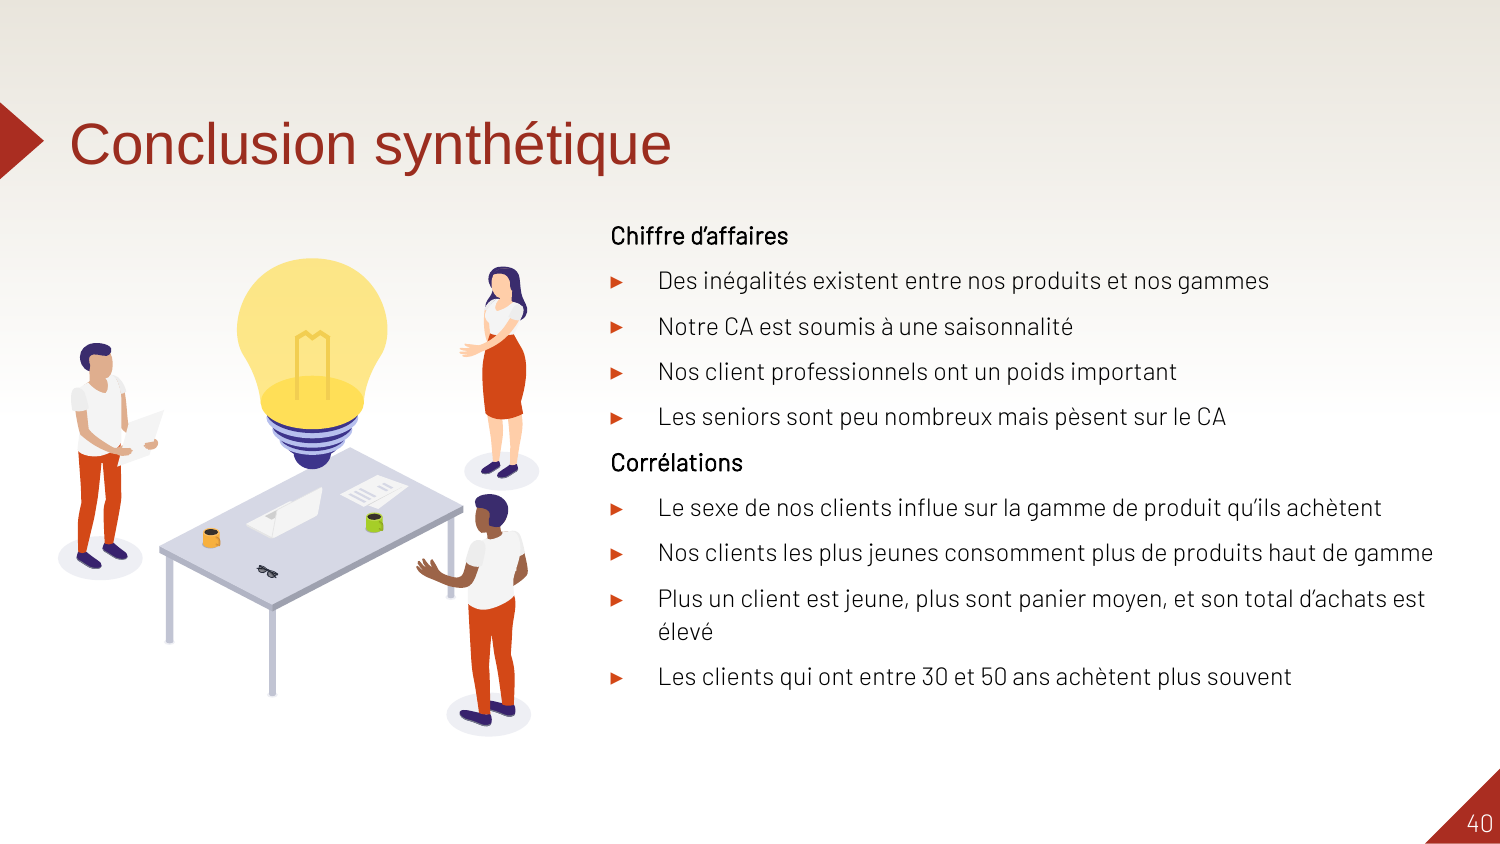

# Conclusion synthétique
Chiffre d’affaires
Des inégalités existent entre nos produits et nos gammes
Notre CA est soumis à une saisonnalité
Nos client professionnels ont un poids important
Les seniors sont peu nombreux mais pèsent sur le CA
Corrélations
Le sexe de nos clients influe sur la gamme de produit qu’ils achètent
Nos clients les plus jeunes consomment plus de produits haut de gamme
Plus un client est jeune, plus sont panier moyen, et son total d’achats est élevé
Les clients qui ont entre 30 et 50 ans achètent plus souvent

40